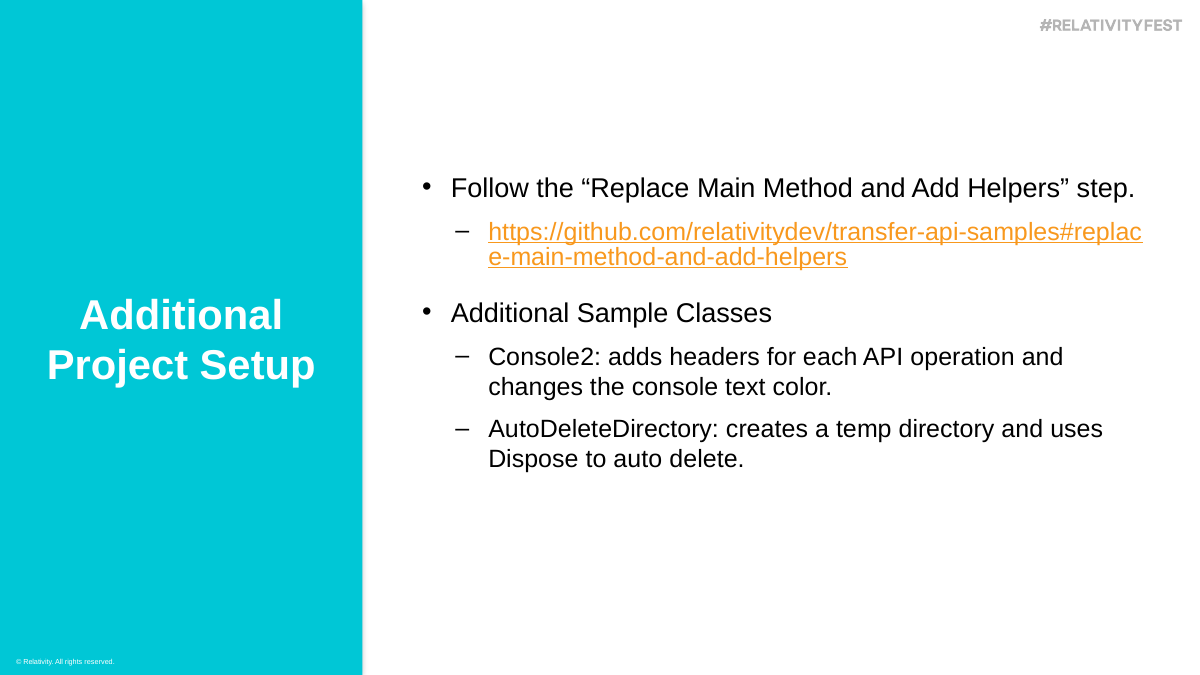

Follow the “Replace Main Method and Add Helpers” step.
https://github.com/relativitydev/transfer-api-samples#replace-main-method-and-add-helpers
Additional Sample Classes
Console2: adds headers for each API operation and changes the console text color.
AutoDeleteDirectory: creates a temp directory and uses Dispose to auto delete.

Additional Project Setup